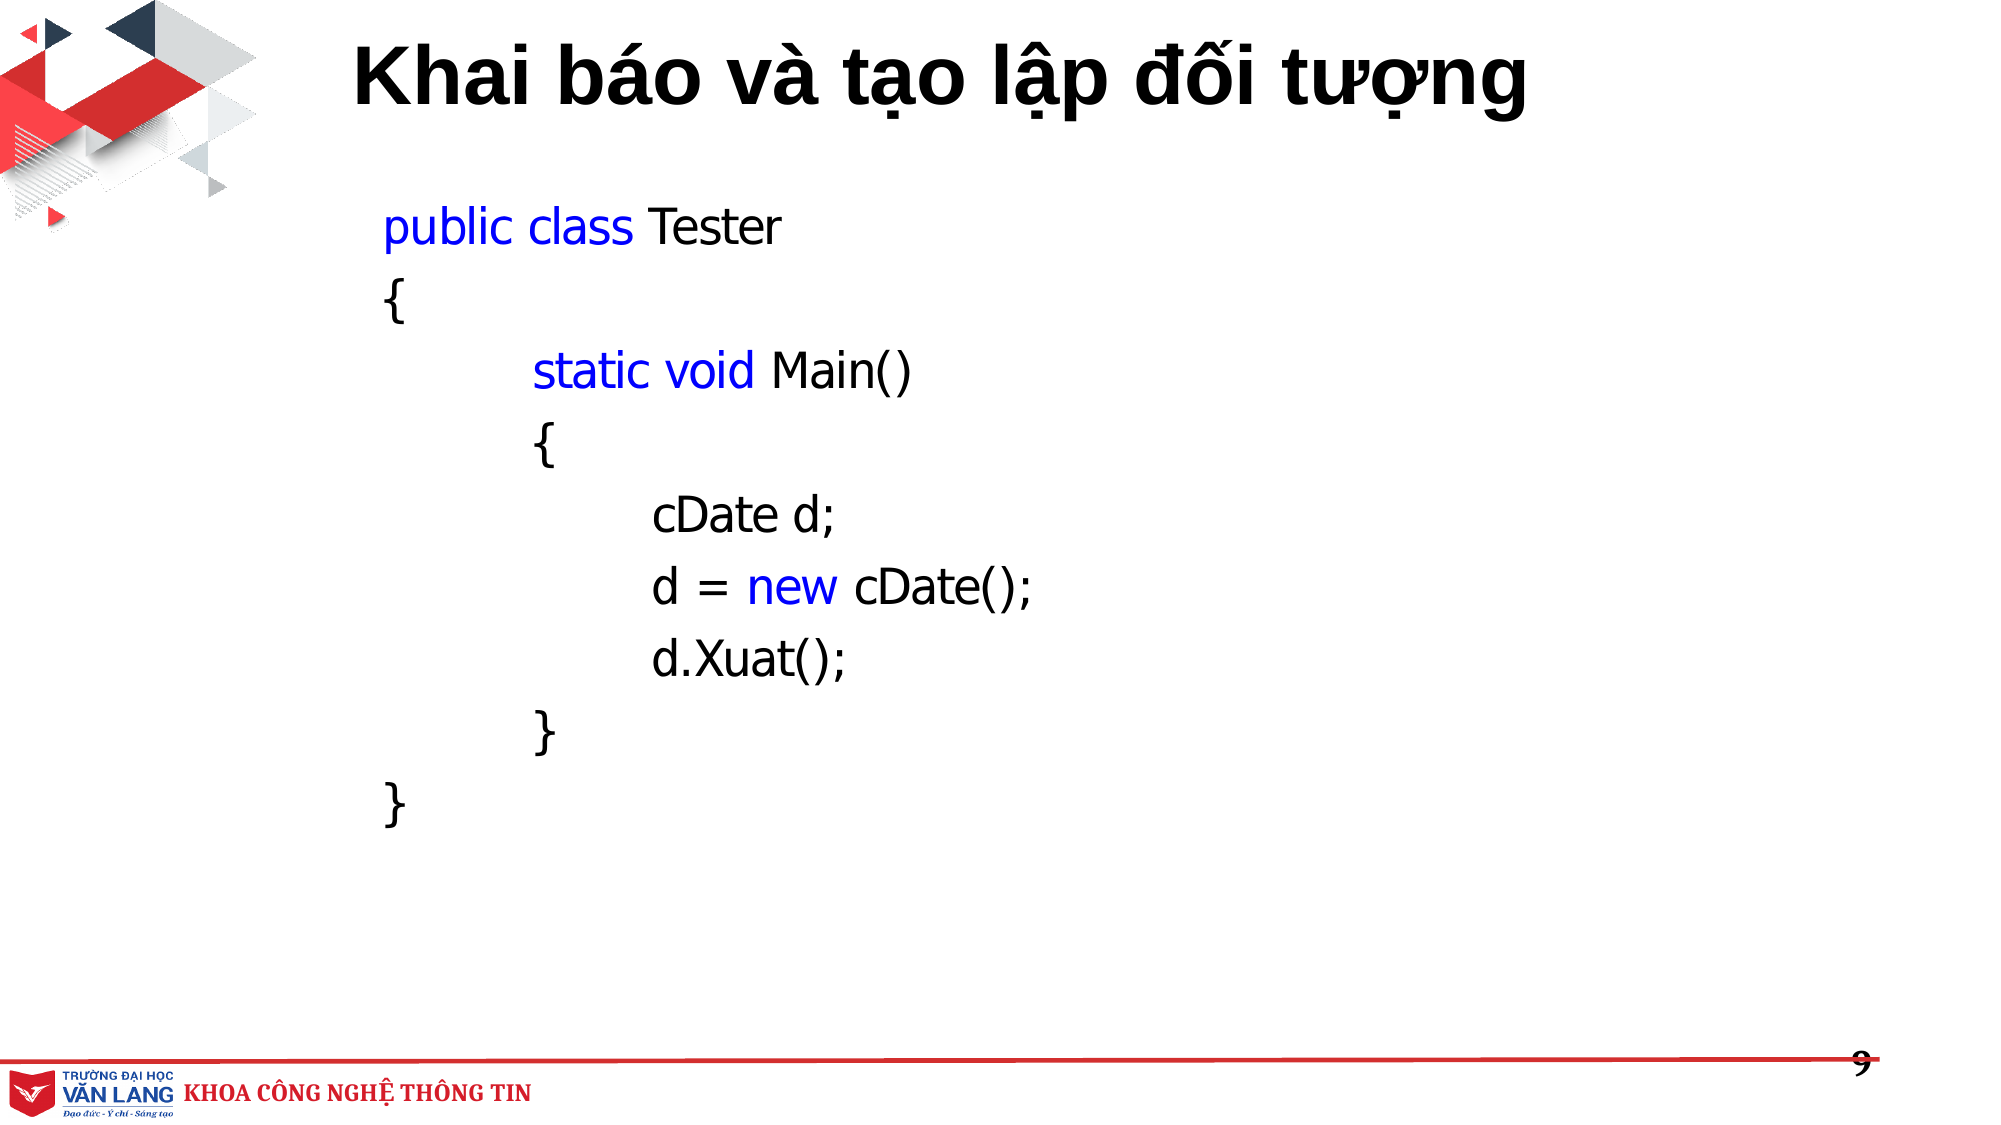

# Khai báo và tạo lập đối tượng
  public class Tester
  {
   	  static void Main()
   	  {
   		cDate d;
		d = new cDate();
   		d.Xuat();
   	  }
  }